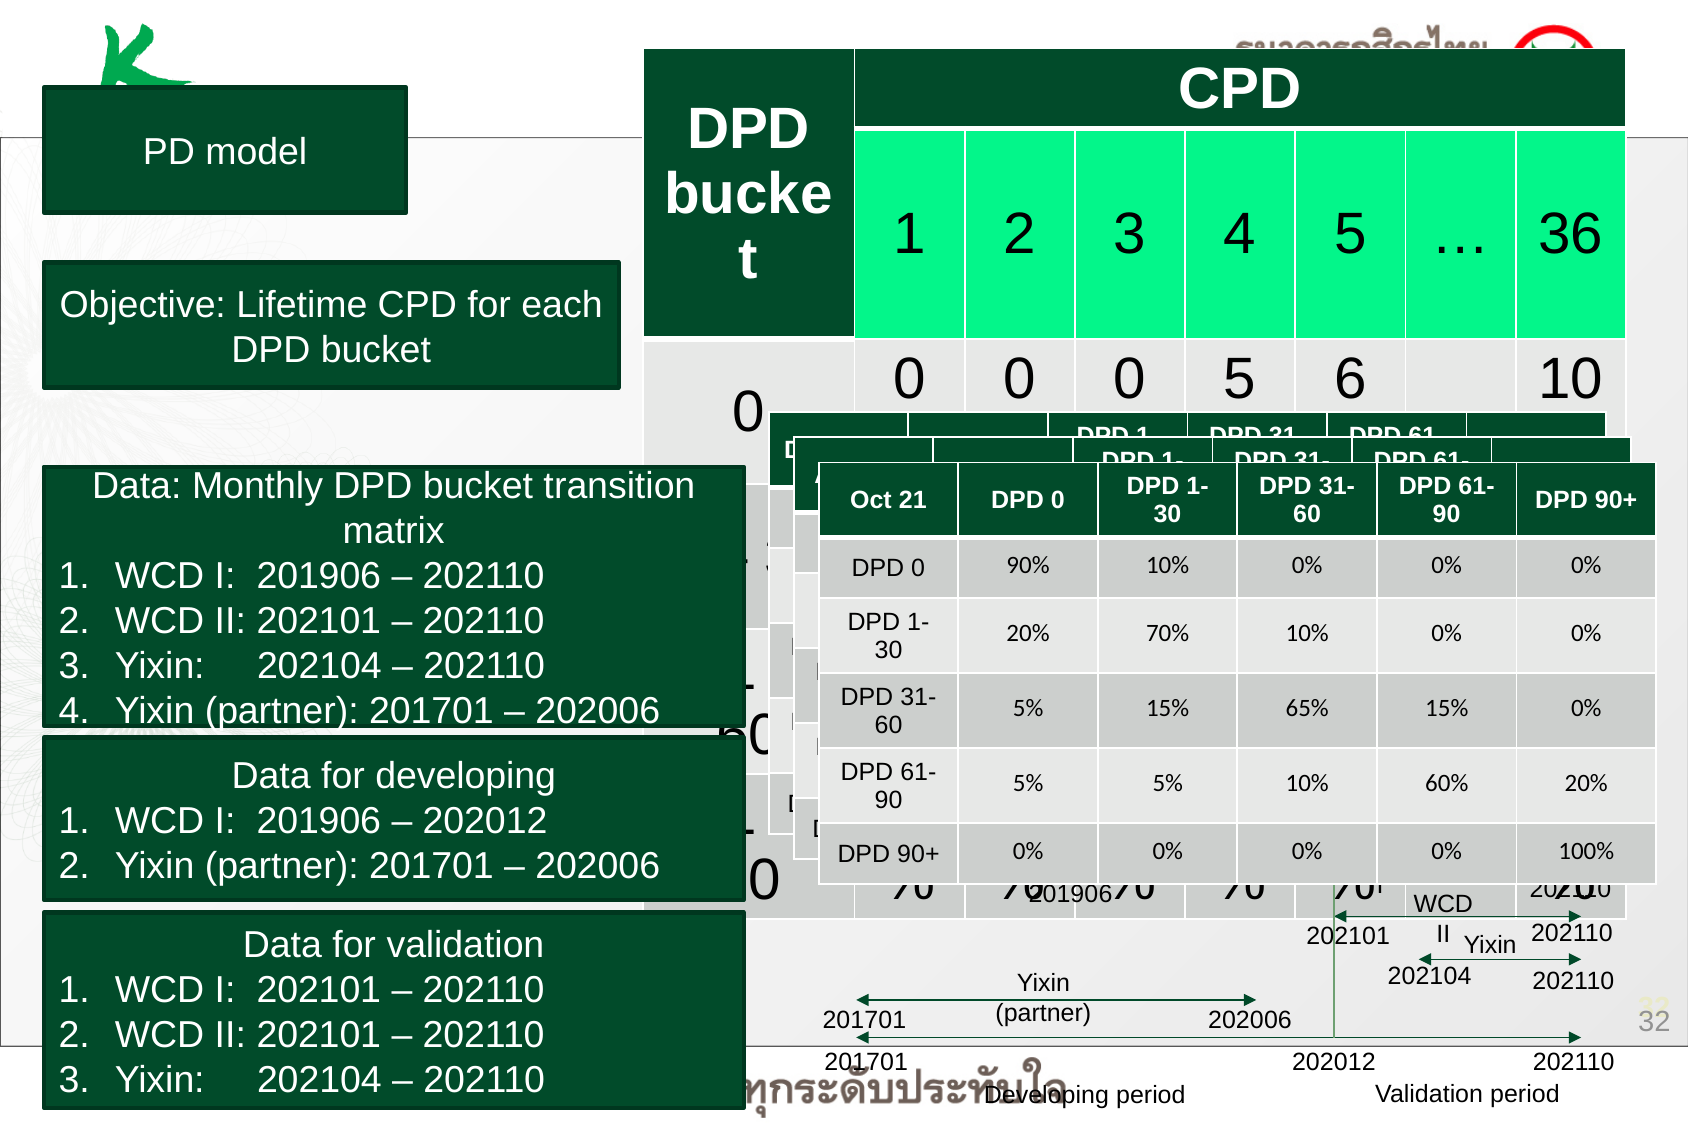

| DPD bucket | CPD |  |  |  |  |  |  |
| --- | --- | --- | --- | --- | --- | --- | --- |
| DPD bucket | 1 | 2 | 3 | 4 | 5 | … | 36 |
| 0 | 0% | 0% | 0% | 5% | 6% | … | 10% |
| 1 – 30 | 0% | 0% | 10% | 13% | 16% | … | 25% |
| 31 – 60 | 0% | 30% | 35% | 40% | 45% | … | 70% |
| 61 – 90 | 50% | 70% | 80% | 90% | 95% | … | 99% |
PD model
Objective: Lifetime CPD for each DPD bucket
| Jun 2019 | DPD 0 | DPD 1-30 | DPD 31-60 | DPD 61-90 | DPD 90+ |
| --- | --- | --- | --- | --- | --- |
| DPD 0 | 90% | 10% | 0% | 0% | 0% |
| DPD 1-30 | 15% | 76% | 9% | 0% | 0% |
| DPD 31-60 | 5% | 15% | 70% | 10% | 0% |
| DPD 61-90 | 3% | 7% | 10% | 50% | 30% |
| DPD 90+ | 0% | 0% | 0% | 0% | 100% |
| Dec 2020 | DPD 0 | DPD 1-30 | DPD 31-60 | DPD 61-90 | DPD 90+ |
| --- | --- | --- | --- | --- | --- |
| DPD 0 | 95% | 5% | 0% | 0% | 0% |
| DPD 1-30 | 20% | 75% | 5% | 0% | 0% |
| DPD 31-60 | 7% | 23% | 72% | 8% | 0% |
| DPD 61-90 | 5% | 5% | 20% | 60% | 20% |
| DPD 90+ | 0% | 0% | 0% | 0% | 100% |
| Average | DPD 0 | DPD 1-30 | DPD 31-60 | DPD 61-90 | DPD 90+ |
| --- | --- | --- | --- | --- | --- |
| DPD 0 | 93% | 7% | 0% | 0% | 0% |
| DPD 1-30 | 15% | 75% | 10% | 0% | 0% |
| DPD 31-60 | 3% | 22% | 60% | 15% | 0% |
| DPD 61-90 | 4% | 5% | 10% | 55% | 26% |
| DPD 90+ | 0% | 0% | 0% | 0% | 100% |
| Oct 21 | DPD 0 | DPD 1-30 | DPD 31-60 | DPD 61-90 | DPD 90+ |
| --- | --- | --- | --- | --- | --- |
| DPD 0 | 90% | 10% | 0% | 0% | 0% |
| DPD 1-30 | 20% | 70% | 10% | 0% | 0% |
| DPD 31-60 | 5% | 15% | 65% | 15% | 0% |
| DPD 61-90 | 5% | 5% | 10% | 60% | 20% |
| DPD 90+ | 0% | 0% | 0% | 0% | 100% |
Data: Monthly DPD bucket transition matrix
WCD I:  201906 – 202110
WCD II: 202101 – 202110
Yixin:     202104 – 202110
Yixin (partner): 201701 – 202006
Data for developing
WCD I:  201906 – 202012
Yixin (partner): 201701 – 202006
WCD I
202110
201906
WCD II
202110
202101
Data for validation
WCD I:  202101 – 202110
WCD II: 202101 – 202110
Yixin:     202104 – 202110
Yixin
202104
202110
Yixin (partner)
202006
201701
202012
202110
201701
Validation period
Developing period